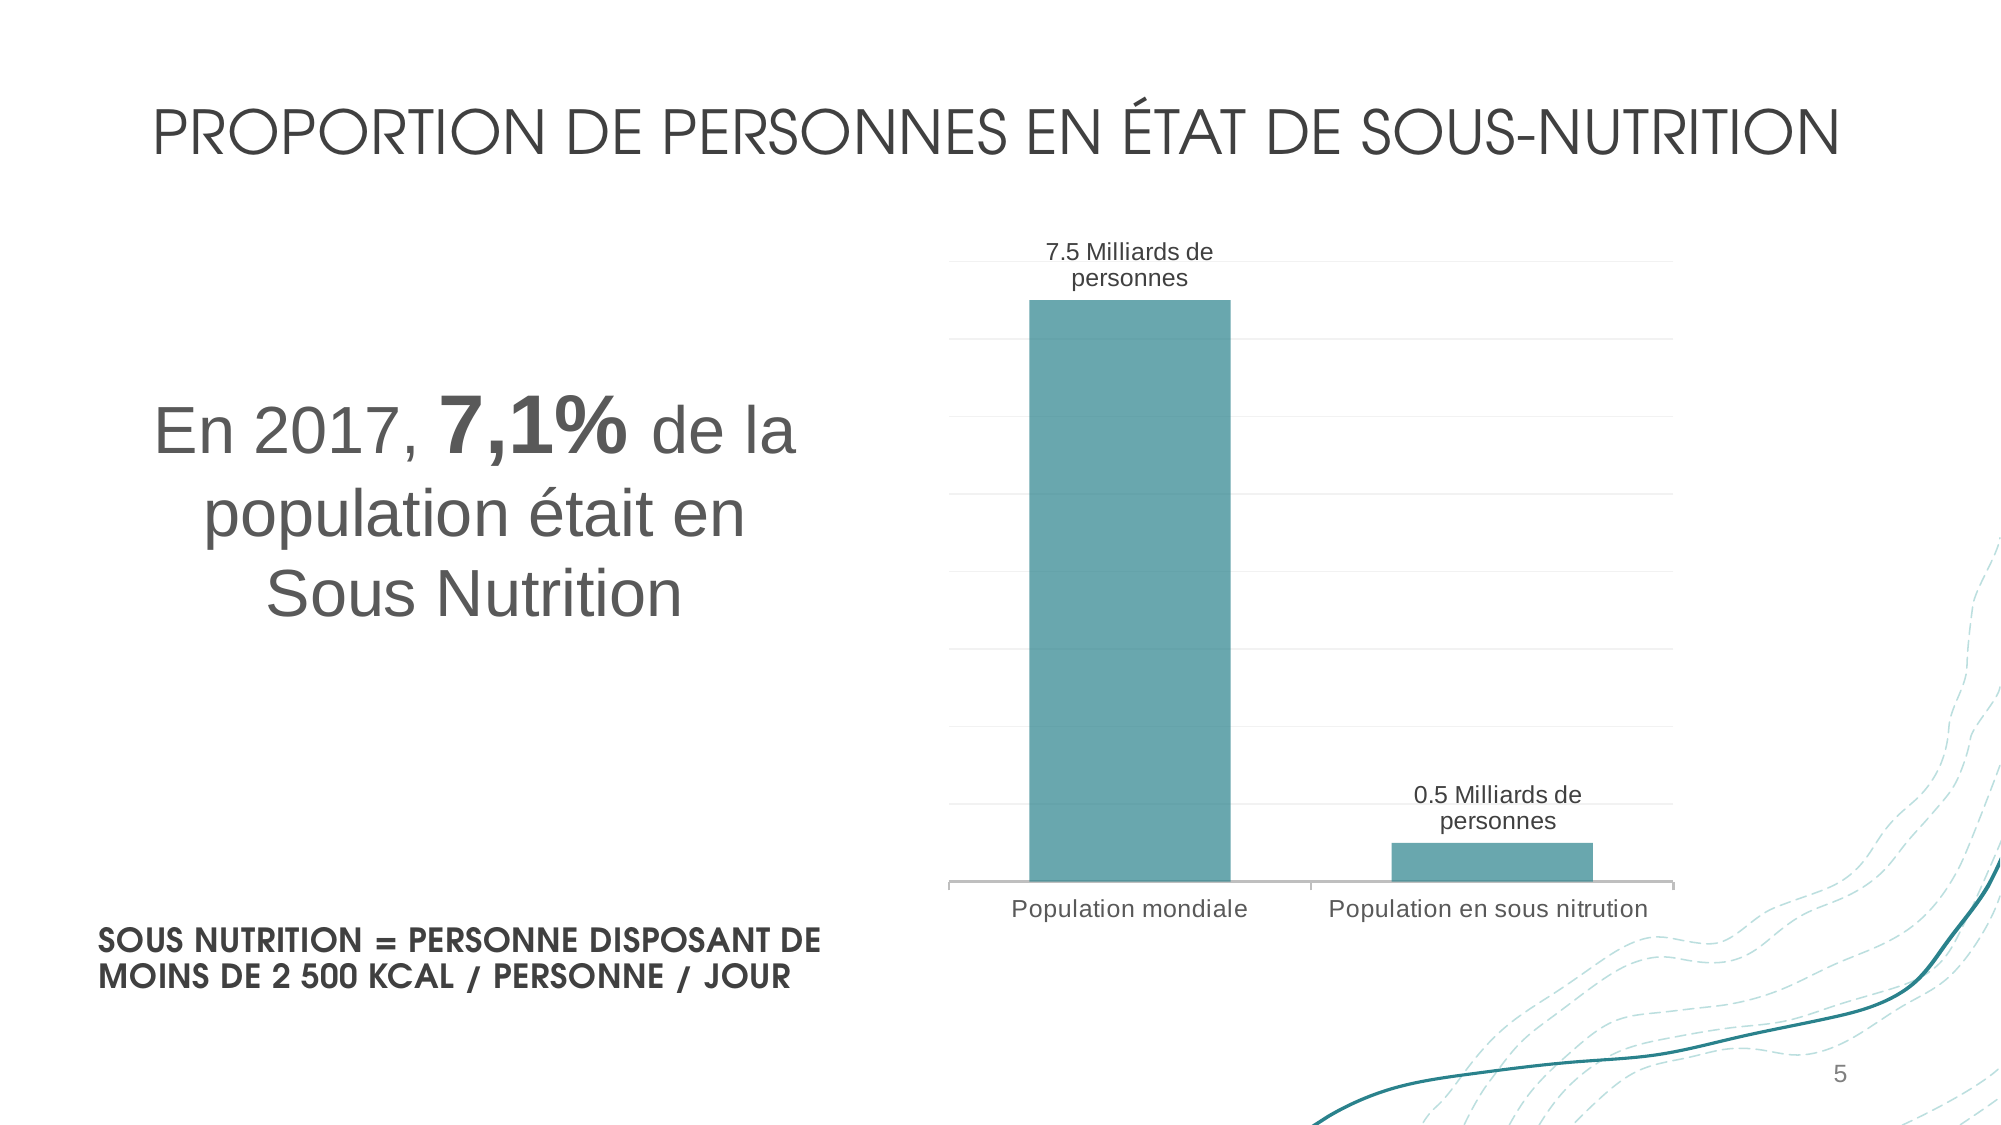

# proportion de personnes en état de sous-nutrition

### Chart

| Category |  |
|---|---|
| Population mondiale | 7.5 |
| Population en sous nitrution  | 0.5 |
En 2017, 7,1% de la population était en Sous Nutrition
Sous Nutrition = personne disposant de moins de 2 500 KCAL / personne / jour
5